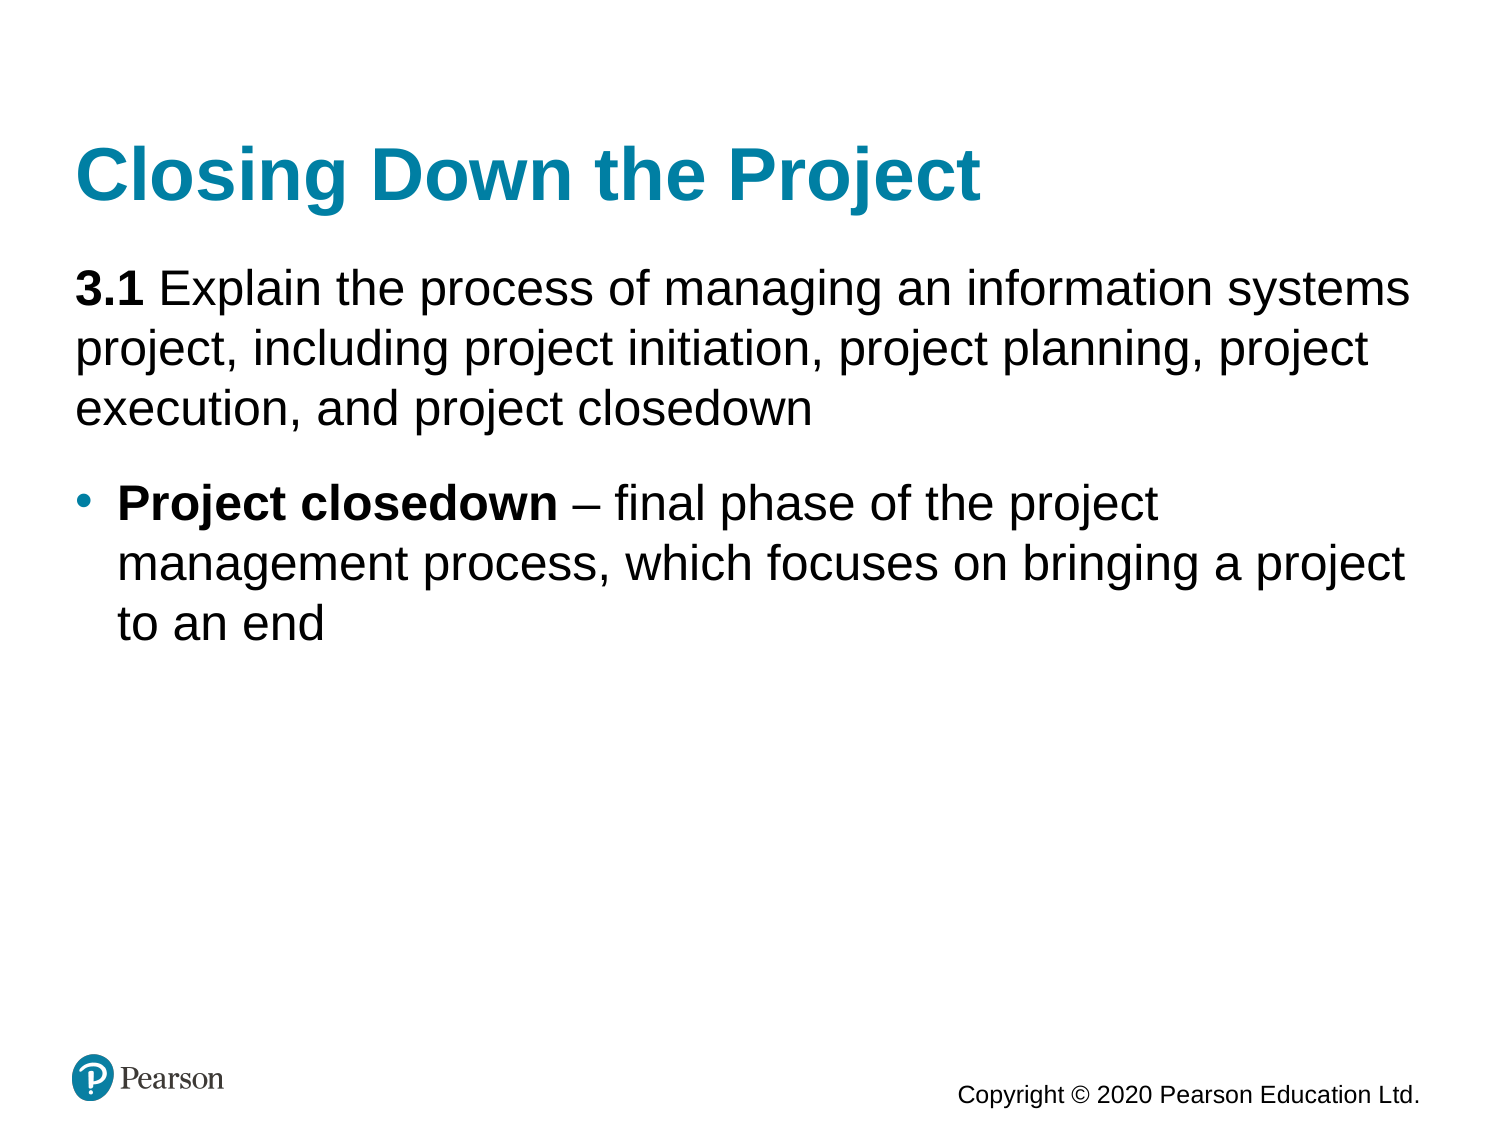

# Closing Down the Project
3.1 Explain the process of managing an information systems project, including project initiation, project planning, project execution, and project closedown
Project closedown – final phase of the project management process, which focuses on bringing a project to an end